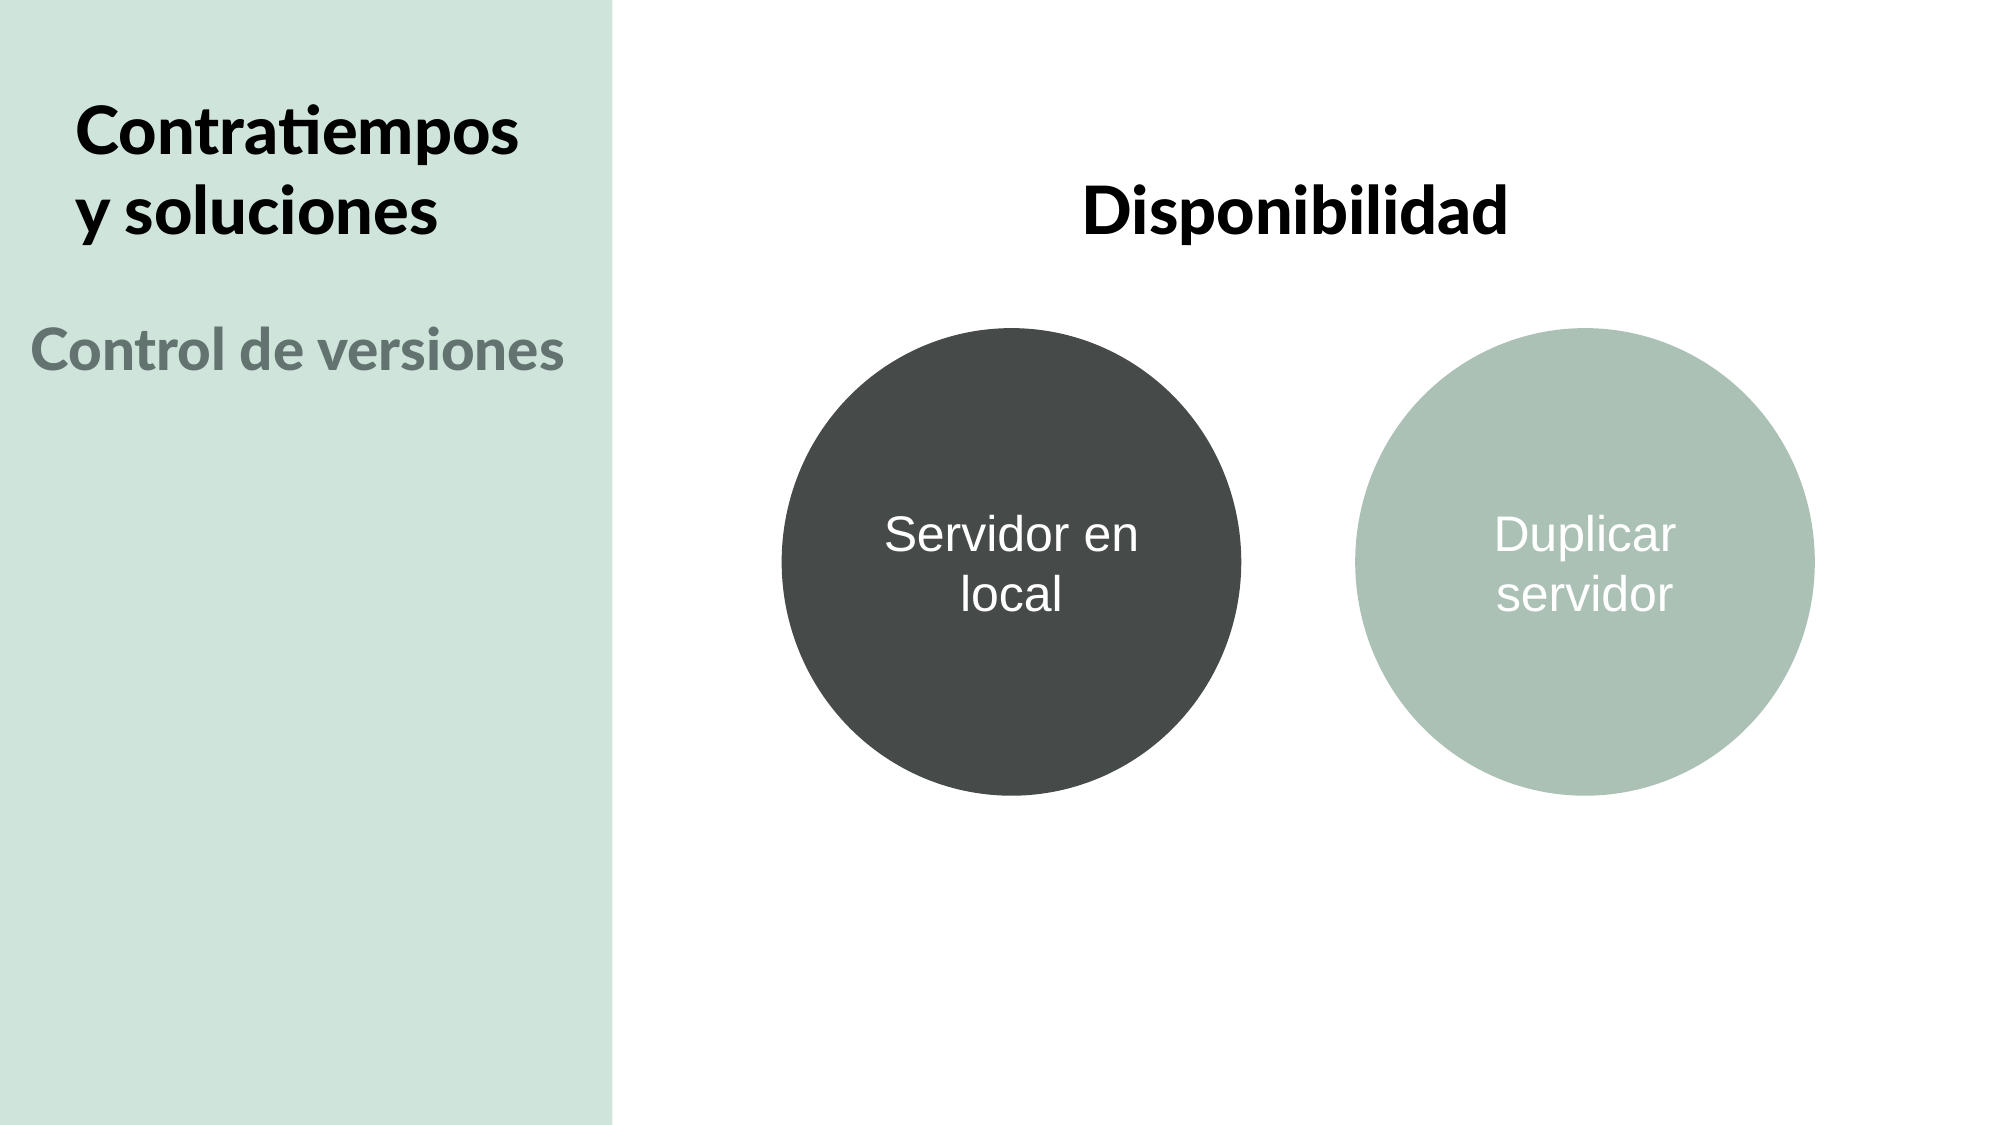

Contratiempos y soluciones
Disponibilidad
Control de versiones
Servidor en local
Duplicar servidor